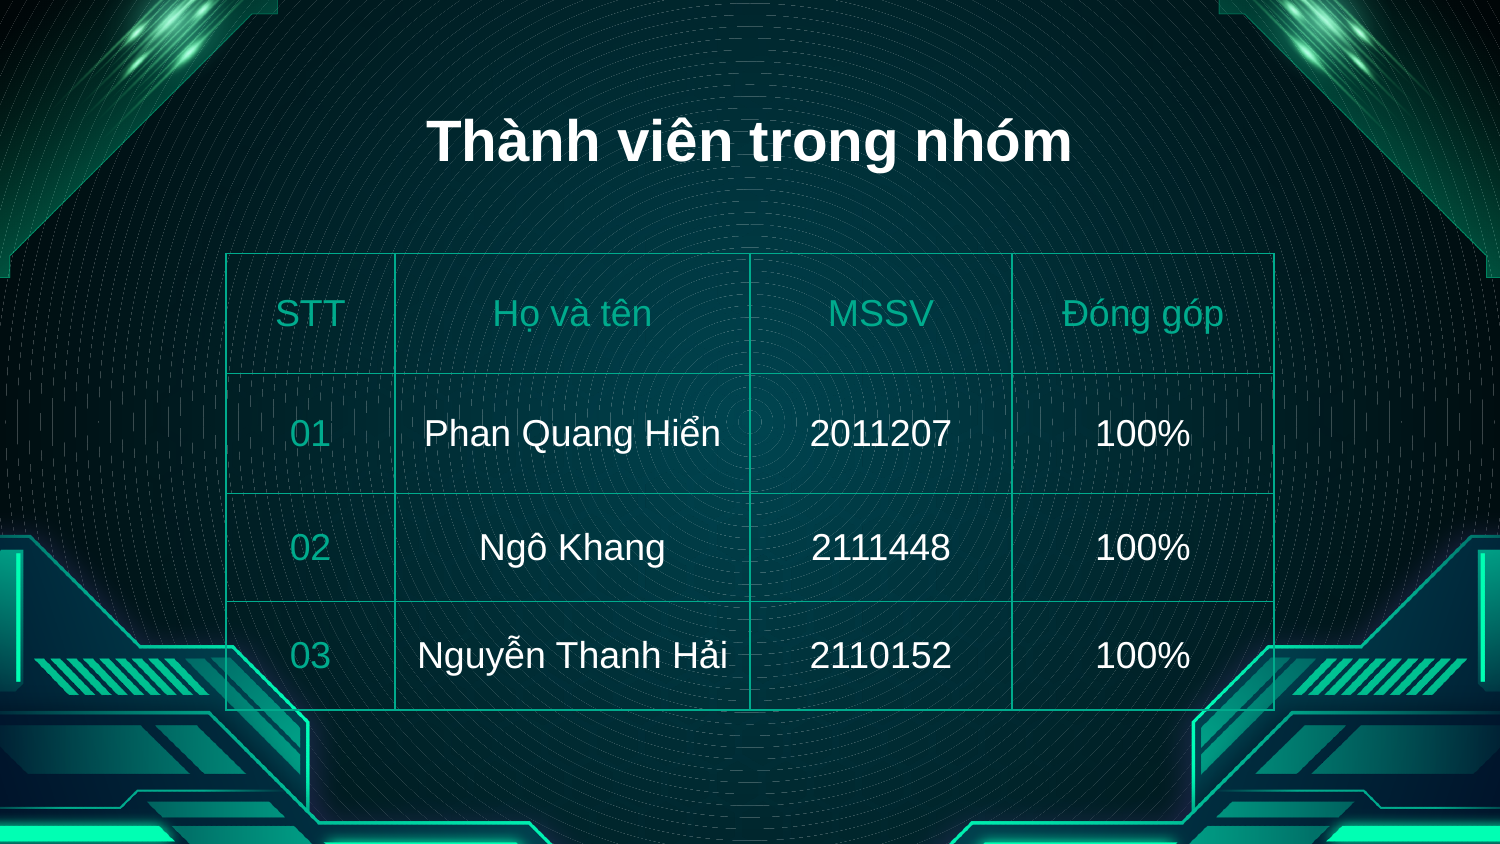

# Thành viên trong nhóm
| STT | Họ và tên | MSSV | Đóng góp |
| --- | --- | --- | --- |
| 01 | Phan Quang Hiển | 2011207 | 100% |
| 02 | Ngô Khang | 2111448 | 100% |
| 03 | Nguyễn Thanh Hải | 2110152 | 100% |